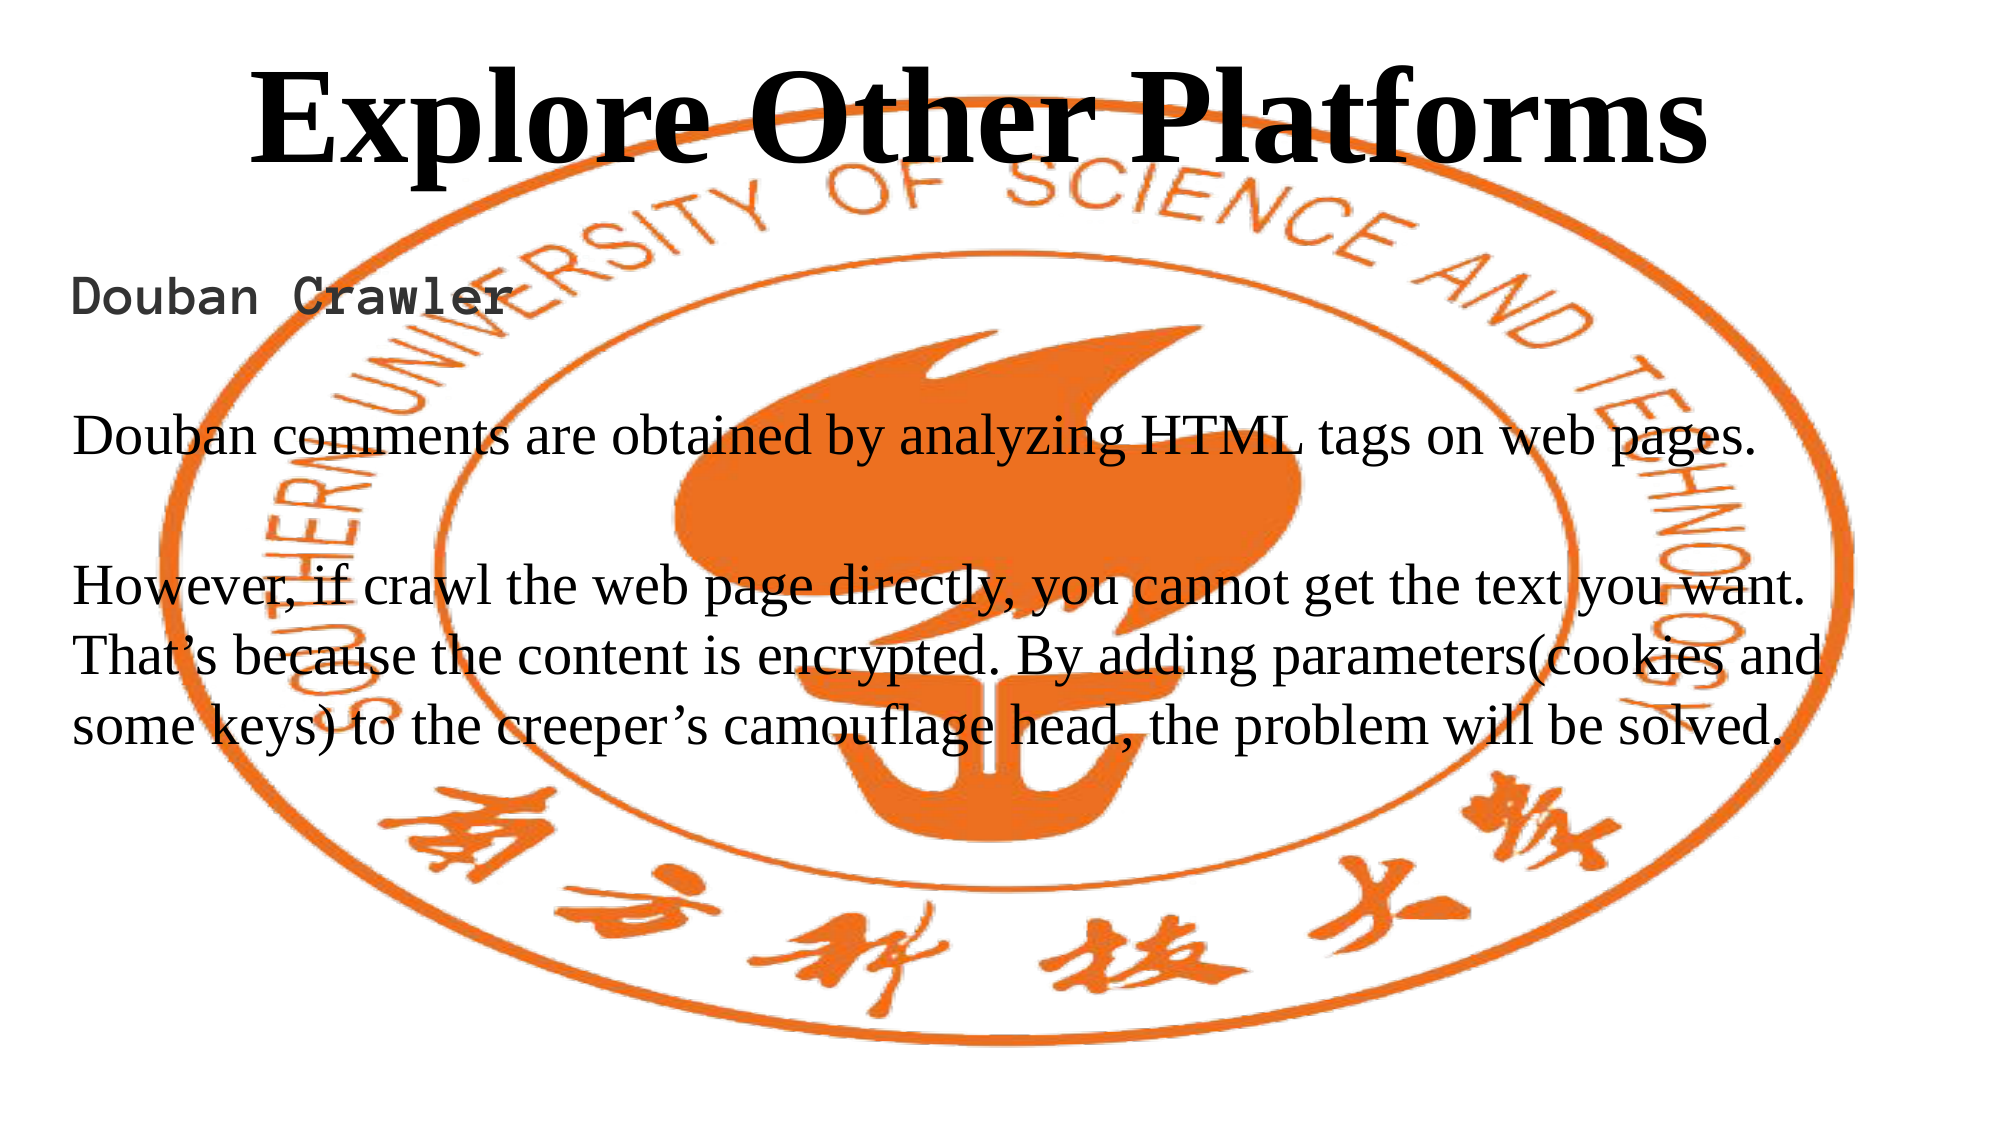

Explore Other Platforms

Douban Crawler

Douban comments are obtained by analyzing HTML tags on web pages.

However, if crawl the web page directly, you cannot get the text you want. That’s because the content is encrypted. By adding parameters(cookies and some keys) to the creeper’s camouflage head, the problem will be solved.